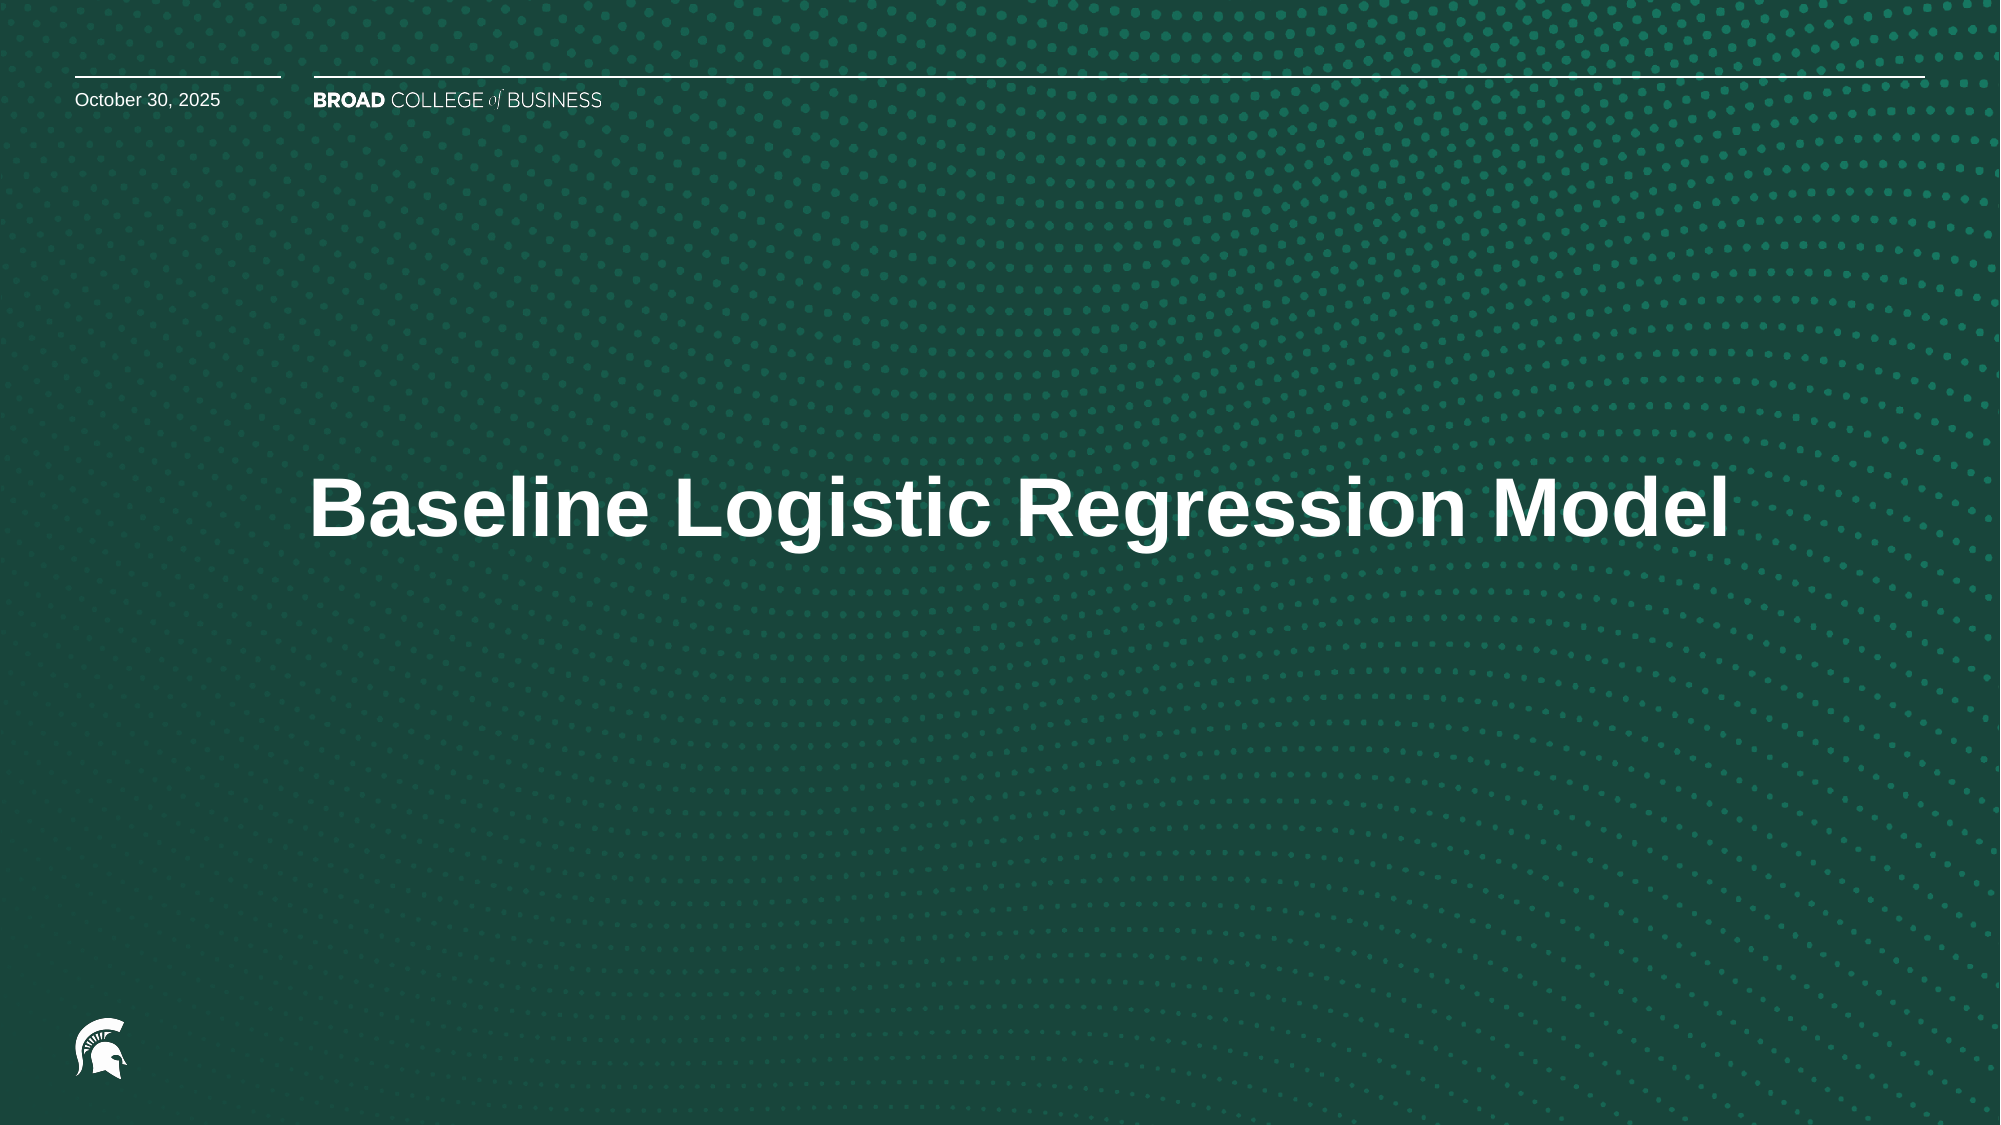

# Baseline Logistic Regression Model
October 30, 2025